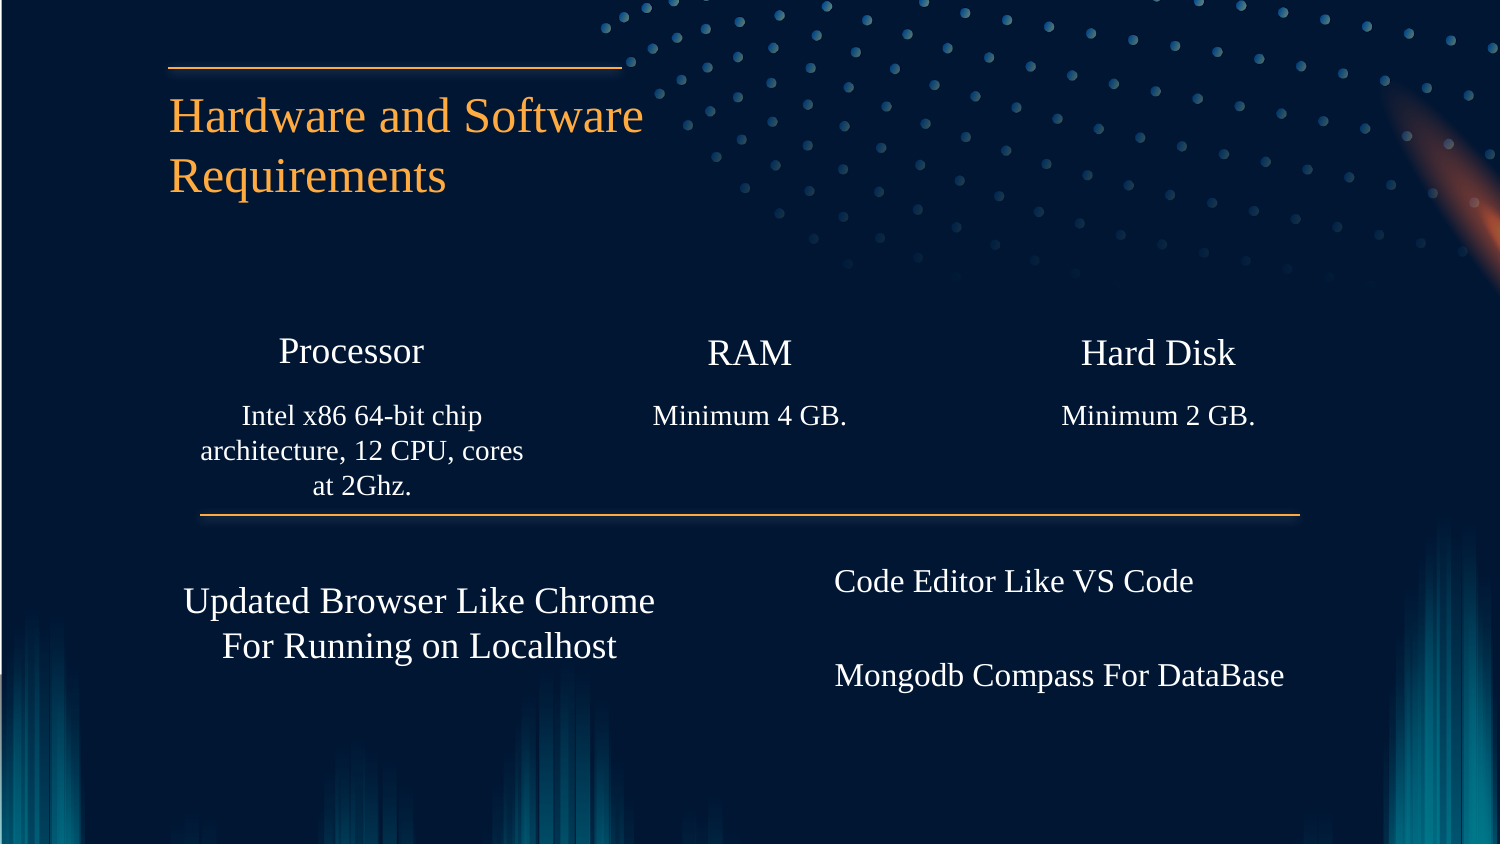

Hardware and Software Requirements
# RAM
Hard Disk
Processor
Intel x86 64-bit chip architecture, 12 CPU, cores at 2Ghz.
Minimum 4 GB.
Minimum 2 GB.
Code Editor Like VS Code
Updated Browser Like Chrome For Running on Localhost
Mongodb Compass For DataBase